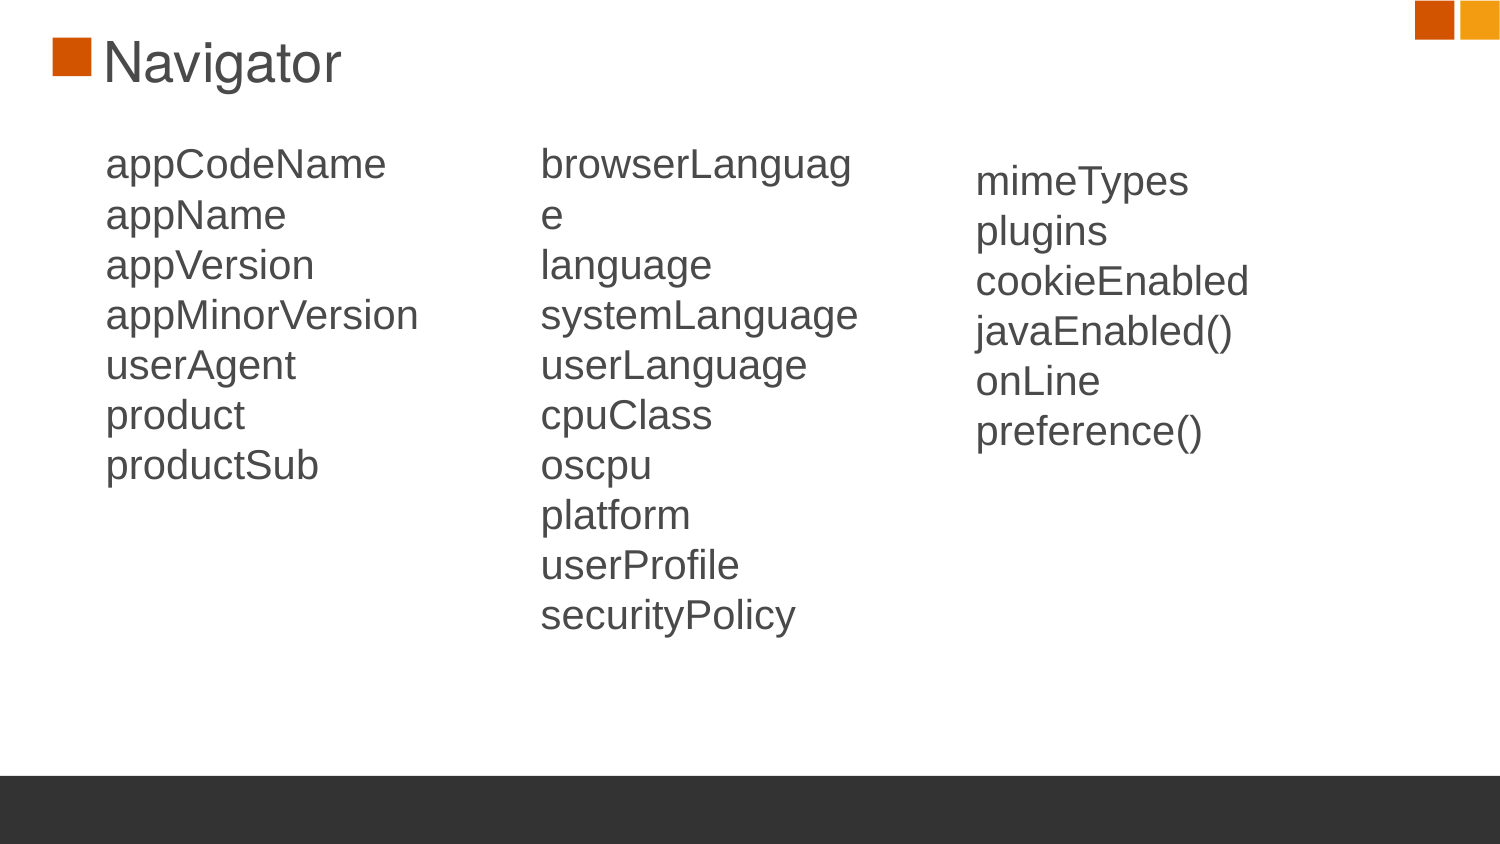

# Navigator
appCodeName
appName
appVersion
appMinorVersion
userAgent
product
productSub
browserLanguage
language
systemLanguage
userLanguage
cpuClass
oscpu
platform
userProfile
securityPolicy
mimeTypes
plugins
cookieEnabled
javaEnabled()
onLine
preference()